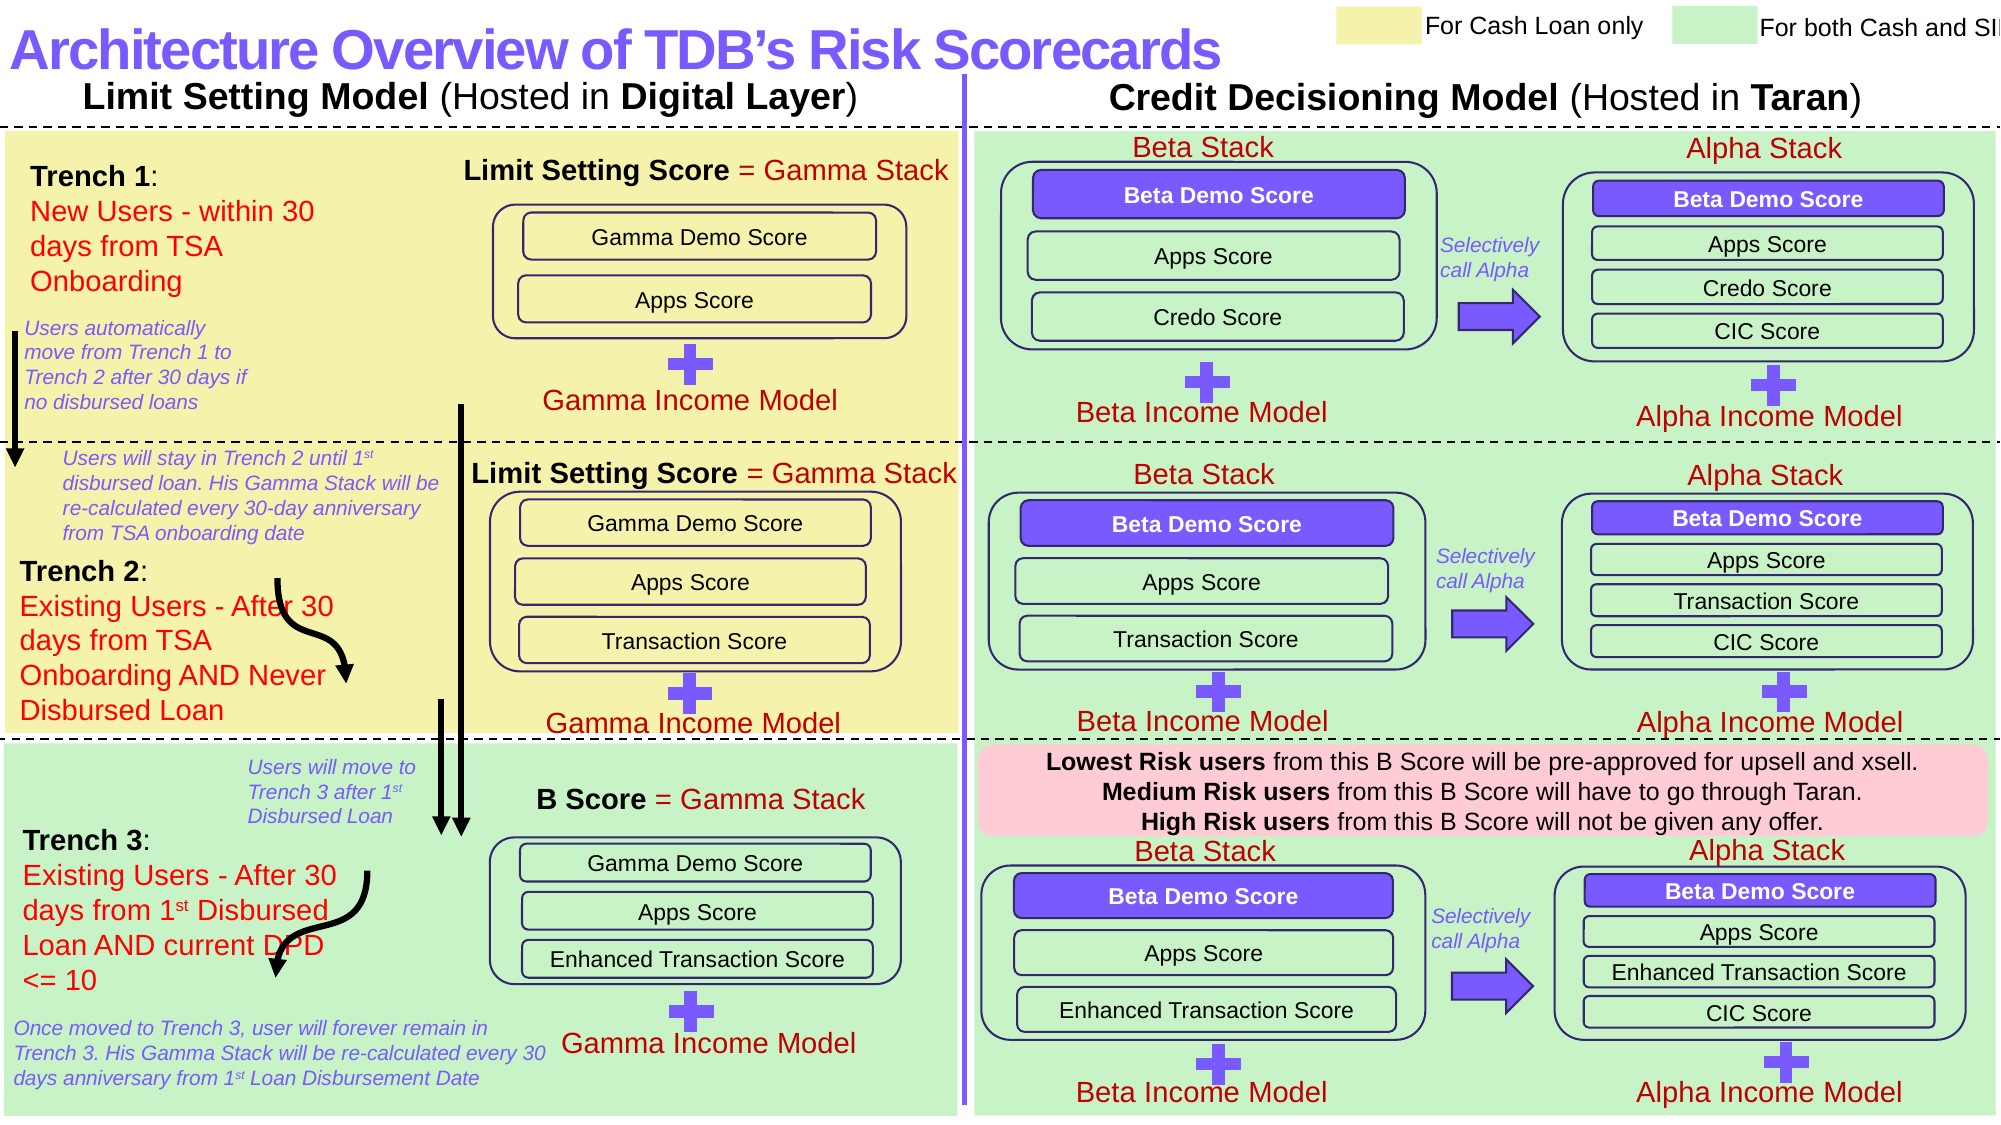

# Architecture Overview of TDB’s Risk Scorecards
For Cash Loan only
For both Cash and SIL

Limit Setting Model (Hosted in Digital Layer)
Credit Decisioning Model (Hosted in Taran)
Beta Stack
Alpha Stack

Limit Setting Score = Gamma Stack
Trench 1:
New Users - within 30 days from TSA Onboarding

Beta Demo Score
Apps Score
Credo Score

Beta Demo Score
Apps Score
Credo Score
CIC Score

Gamma Demo Score
Apps Score
Selectively call Alpha

Users automatically move from Trench 1 to Trench 2 after 30 days if no disbursed loans
Gamma Income Model
Beta Income Model
Alpha Income Model
Users will stay in Trench 2 until 1st disbursed loan. His Gamma Stack will be re-calculated every 30-day anniversary from TSA onboarding date
Limit Setting Score = Gamma Stack
Beta Stack
Alpha Stack

Gamma Demo Score
Apps Score
Transaction Score

Beta Demo Score
Apps Score
Transaction Score

Beta Demo Score
Apps Score
Transaction Score
CIC Score
Selectively call Alpha
Trench 2:
Existing Users - After 30 days from TSA Onboarding AND Never Disbursed Loan

Beta Income Model
Alpha Income Model
Gamma Income Model

Lowest Risk users from this B Score will be pre-approved for upsell and xsell.
Medium Risk users from this B Score will have to go through Taran.
High Risk users from this B Score will not be given any offer.
Users will move to Trench 3 after 1st Disbursed Loan
B Score = Gamma Stack
Trench 3:
Existing Users - After 30 days from 1st Disbursed Loan AND current DPD <= 10
Alpha Stack
Beta Stack

Gamma Demo Score
Apps Score
Enhanced Transaction Score

Beta Demo Score
Apps Score
Enhanced Transaction Score

Beta Demo Score
Apps Score
Enhanced Transaction Score
CIC Score
Selectively call Alpha

Once moved to Trench 3, user will forever remain in Trench 3. His Gamma Stack will be re-calculated every 30 days anniversary from 1st Loan Disbursement Date
Gamma Income Model
Beta Income Model
Alpha Income Model